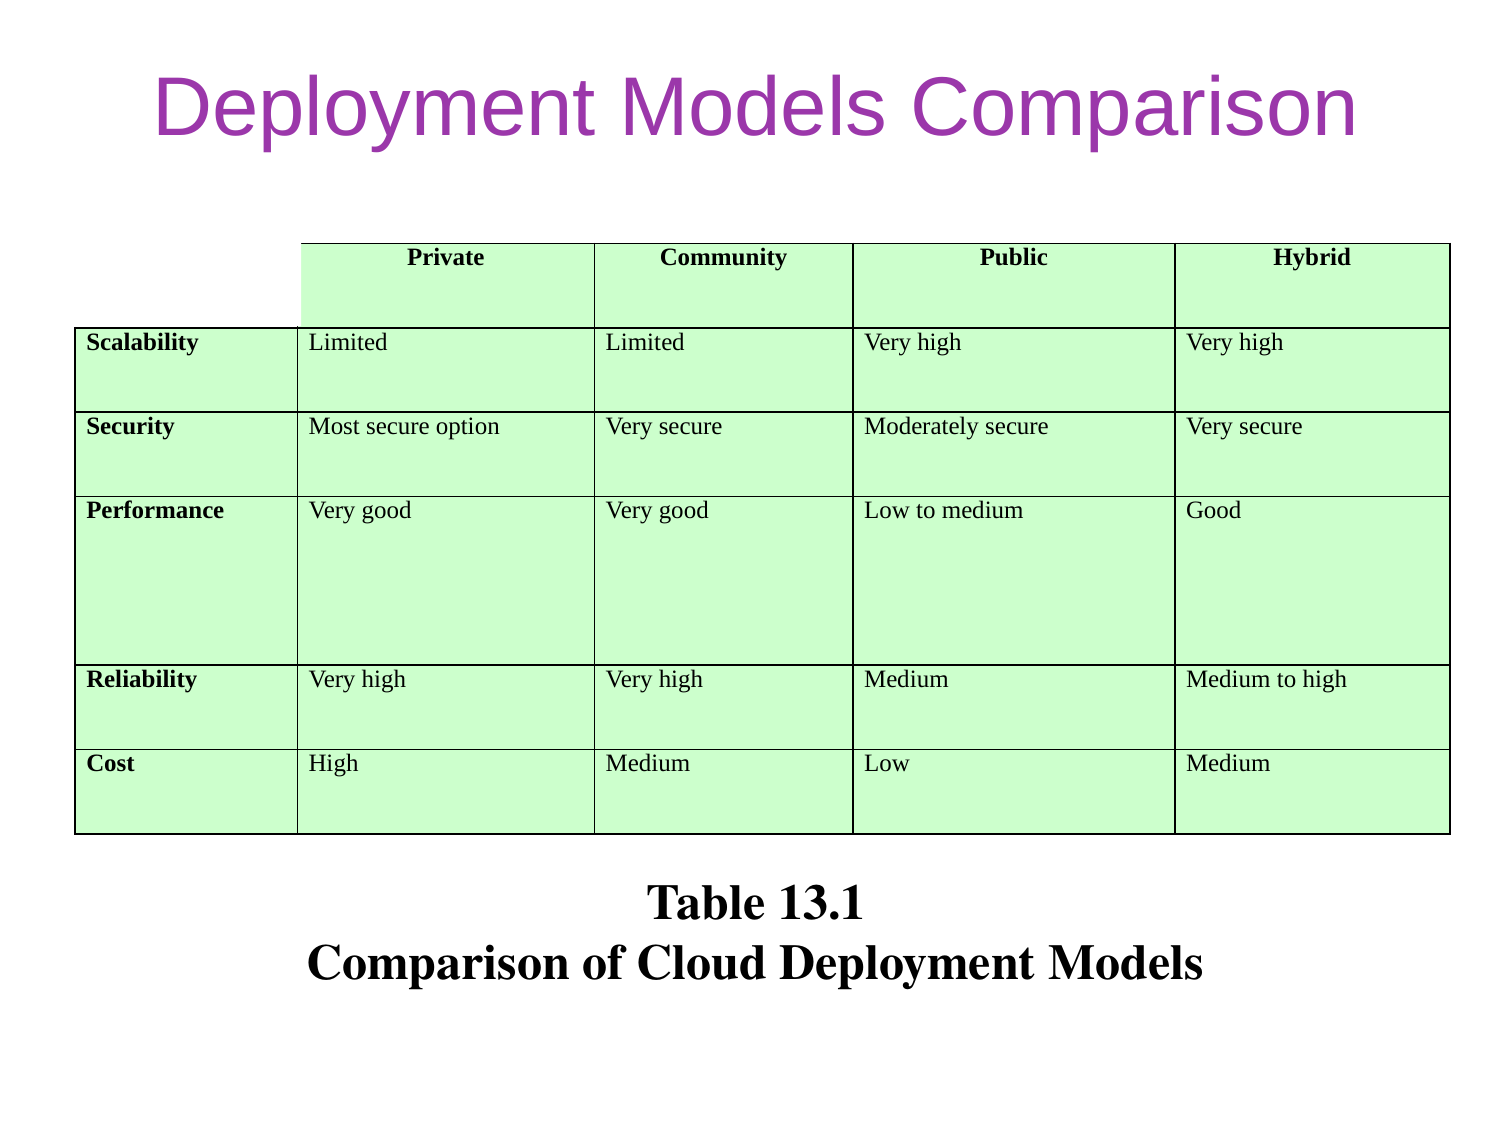

# Deployment Models Comparison

|  | Private | Community | Public | Hybrid |
| --- | --- | --- | --- | --- |
| Scalability | Limited | Limited | Very high | Very high |
| Security | Most secure option | Very secure | Moderately secure | Very secure |
| Performance | Very good | Very good | Low to medium | Good |
| Reliability | Very high | Very high | Medium | Medium to high |
| Cost | High | Medium | Low | Medium |
Table 13.1
Comparison of Cloud Deployment Models